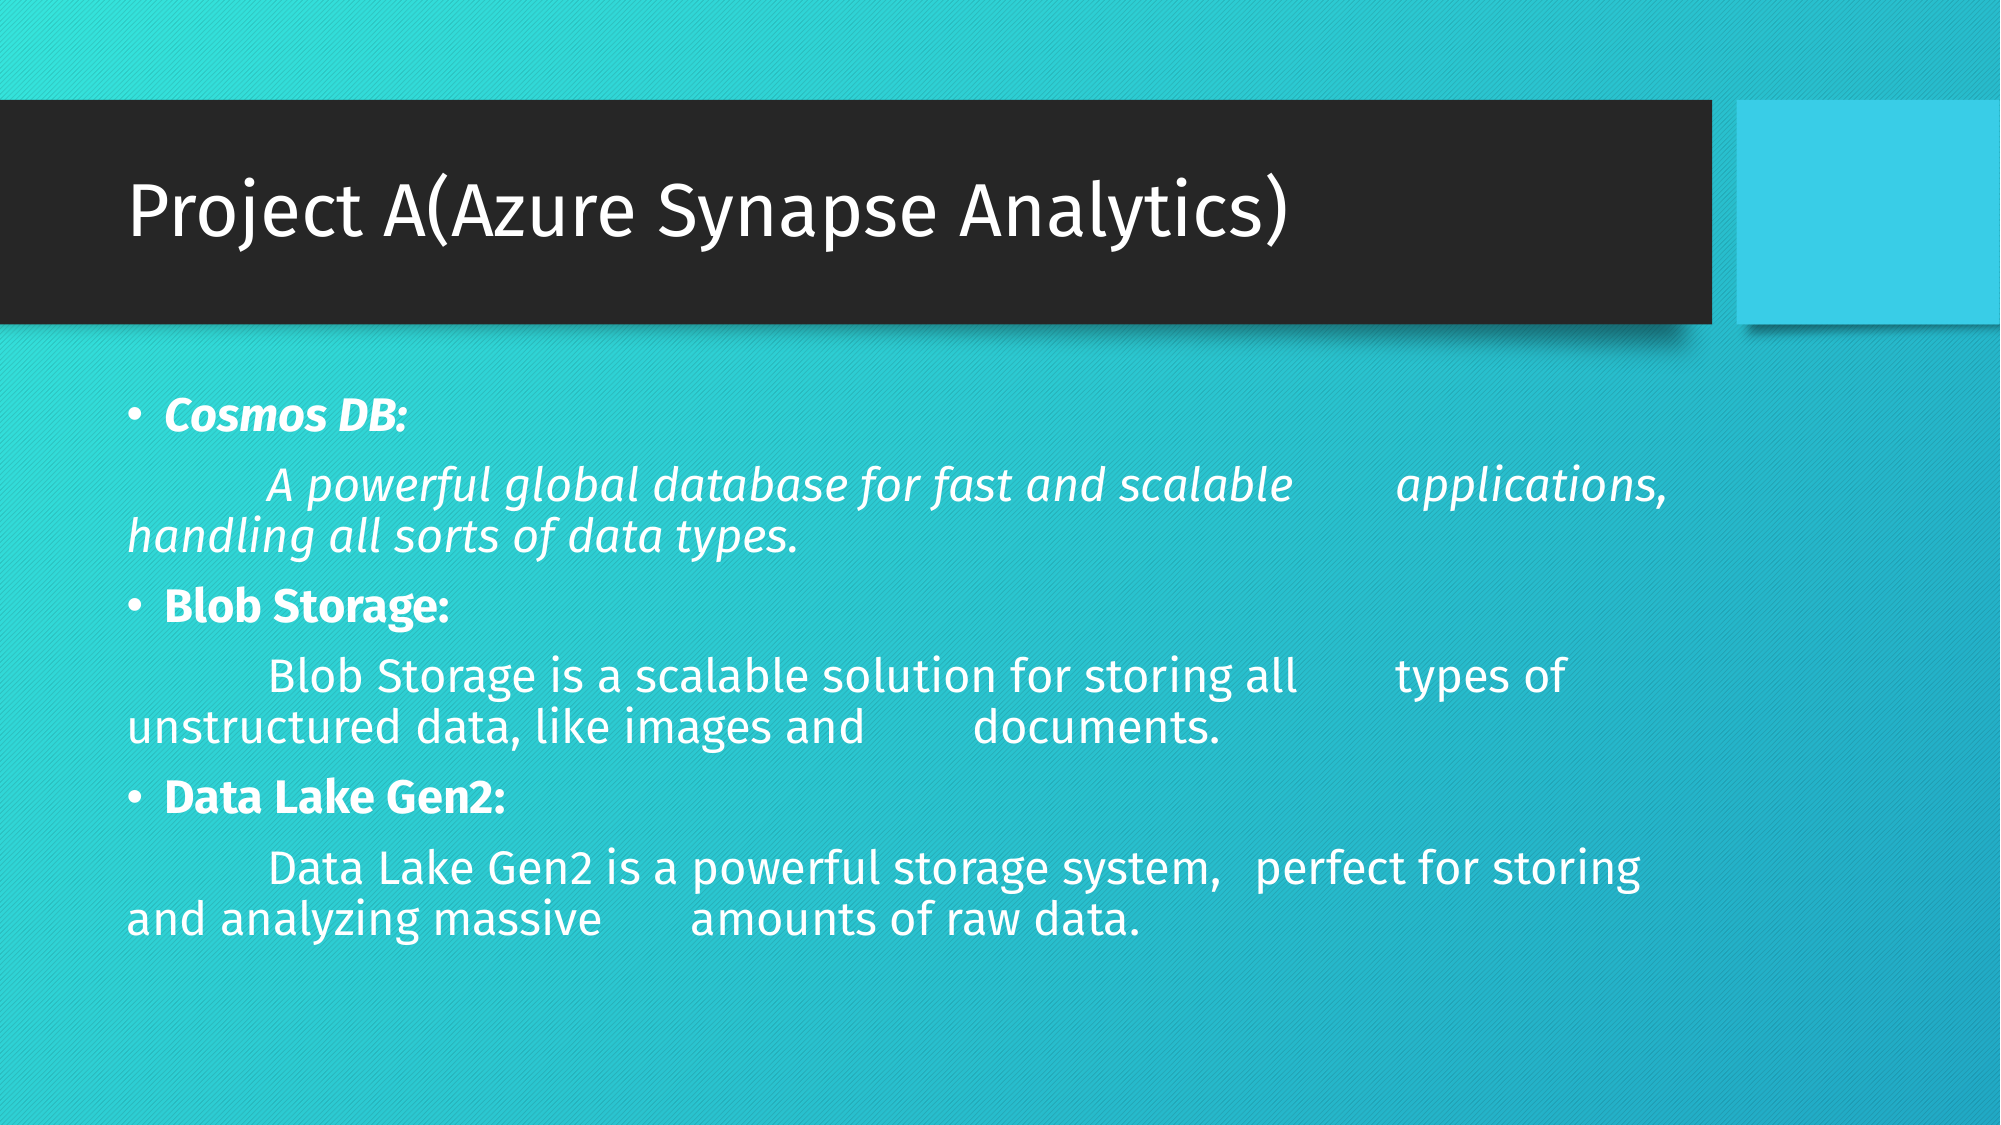

# Project A(Azure Synapse Analytics)
Cosmos DB:
		A powerful global database for fast and scalable 				applications, handling all sorts of data types.
Blob Storage:
		Blob Storage is a scalable solution for storing all 				types of unstructured data, like images and 				documents.
Data Lake Gen2:
		Data Lake Gen2 is a powerful storage system, 				perfect for storing and analyzing massive 					amounts of raw data.